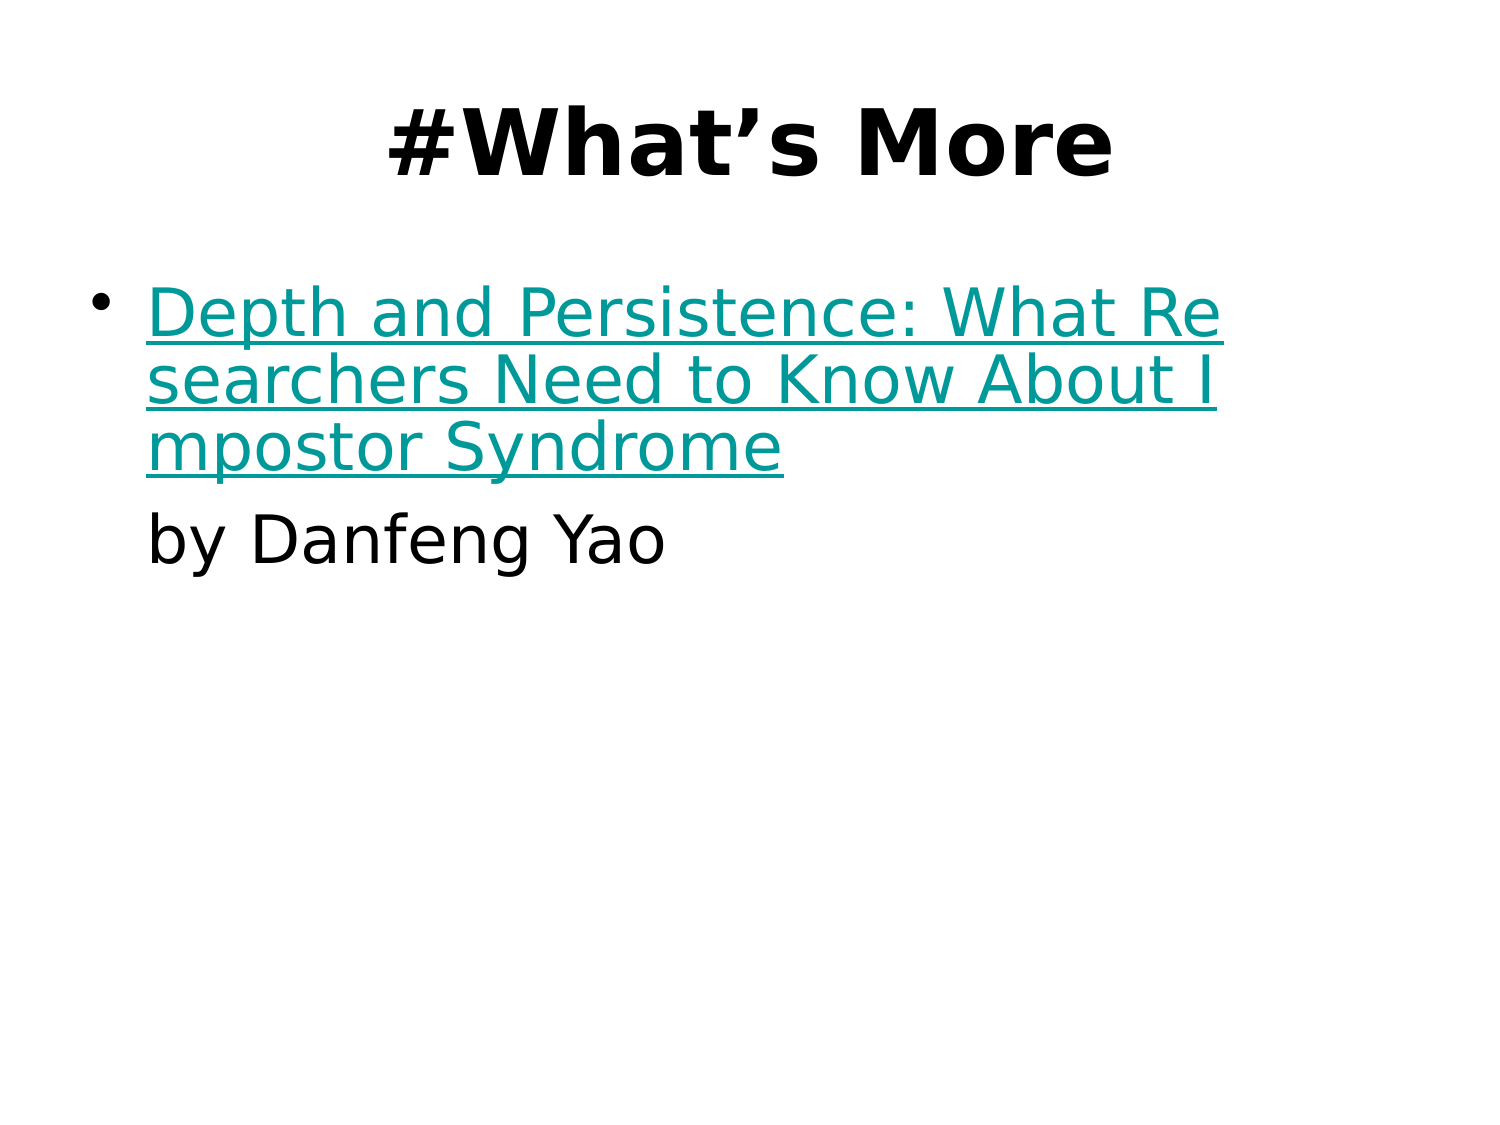

# #What’s More
Depth and Persistence: What Researchers Need to Know About Impostor Syndrome
	by Danfeng Yao